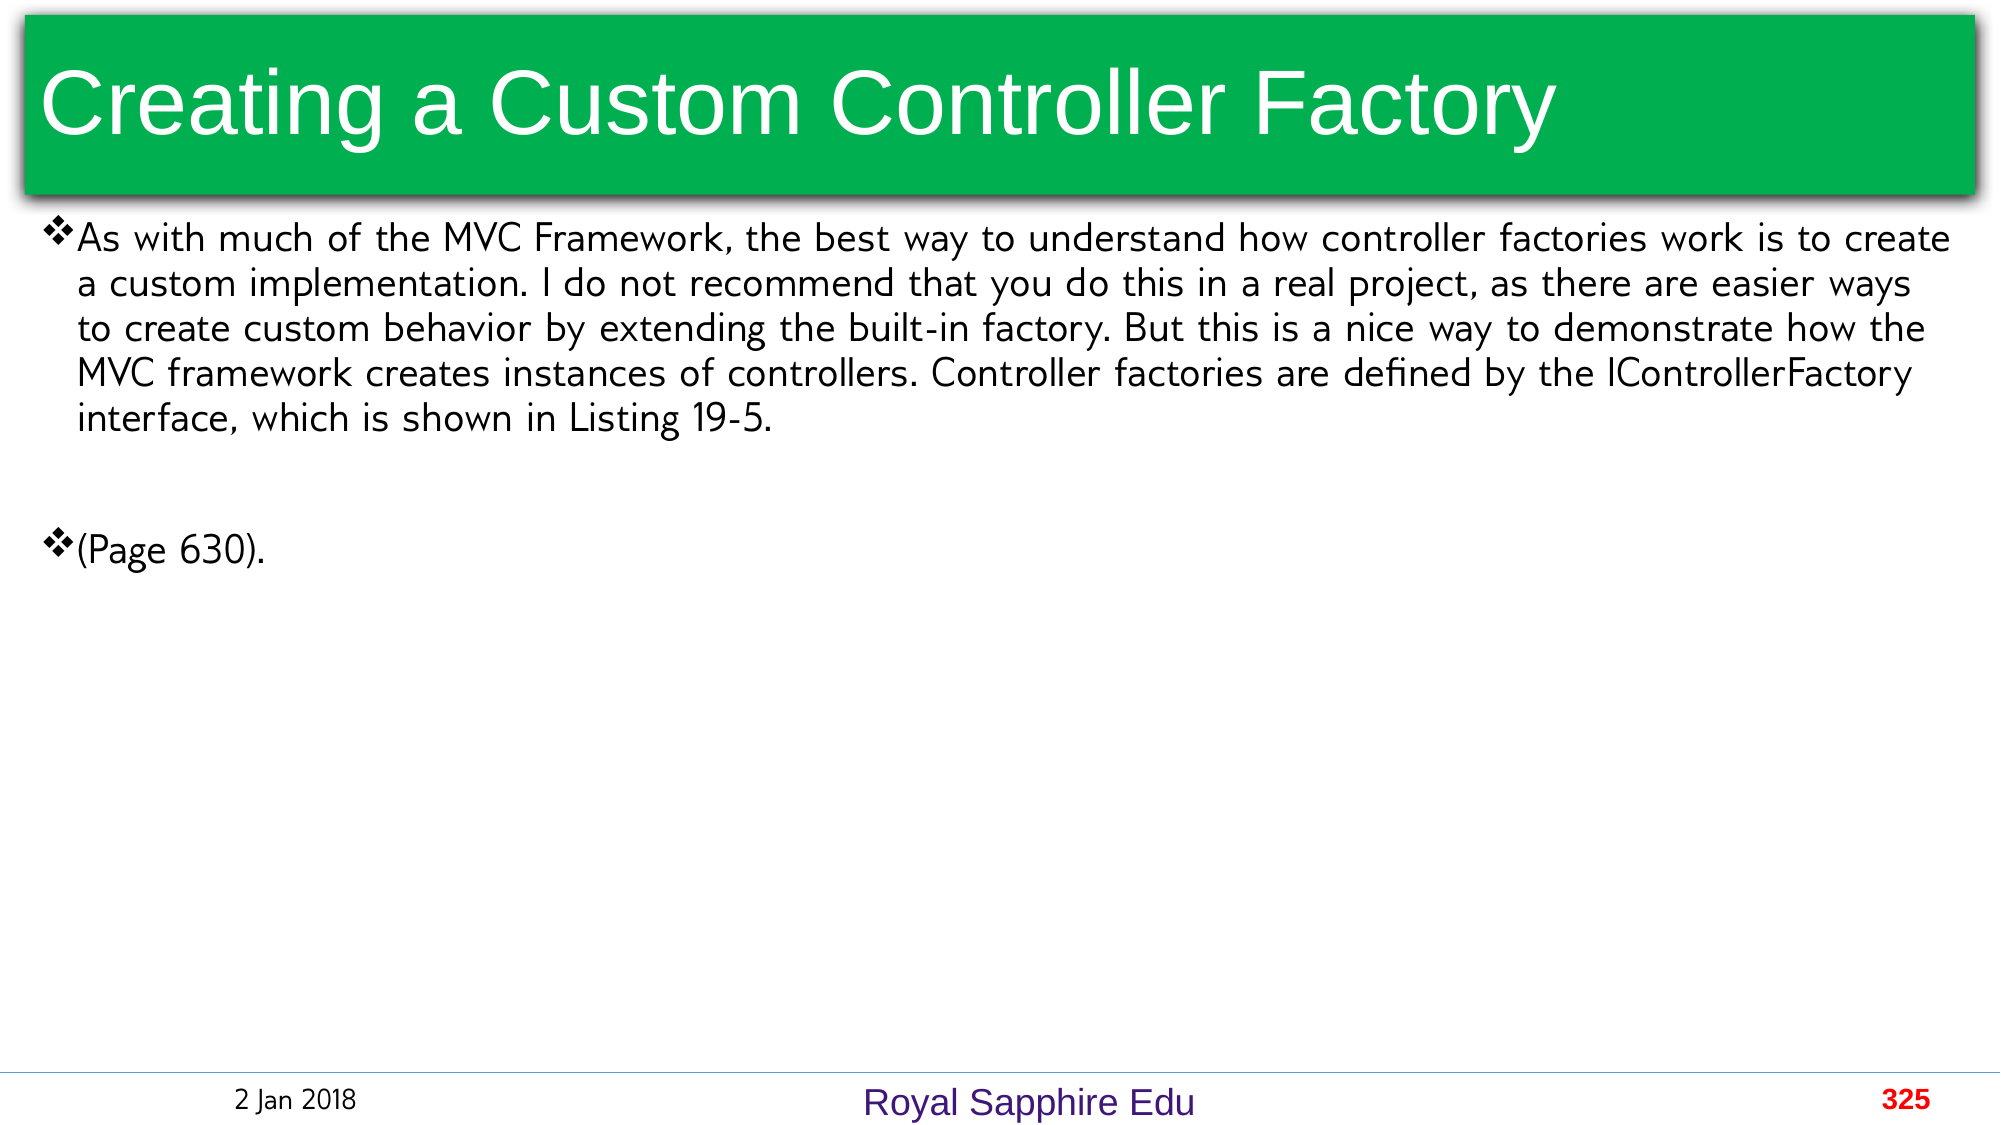

# Creating a Custom Controller Factory
As with much of the MVC Framework, the best way to understand how controller factories work is to create a custom implementation. I do not recommend that you do this in a real project, as there are easier ways to create custom behavior by extending the built-in factory. But this is a nice way to demonstrate how the MVC framework creates instances of controllers. Controller factories are defined by the IControllerFactory interface, which is shown in Listing 19-5.

(Page 630).
2 Jan 2018
325